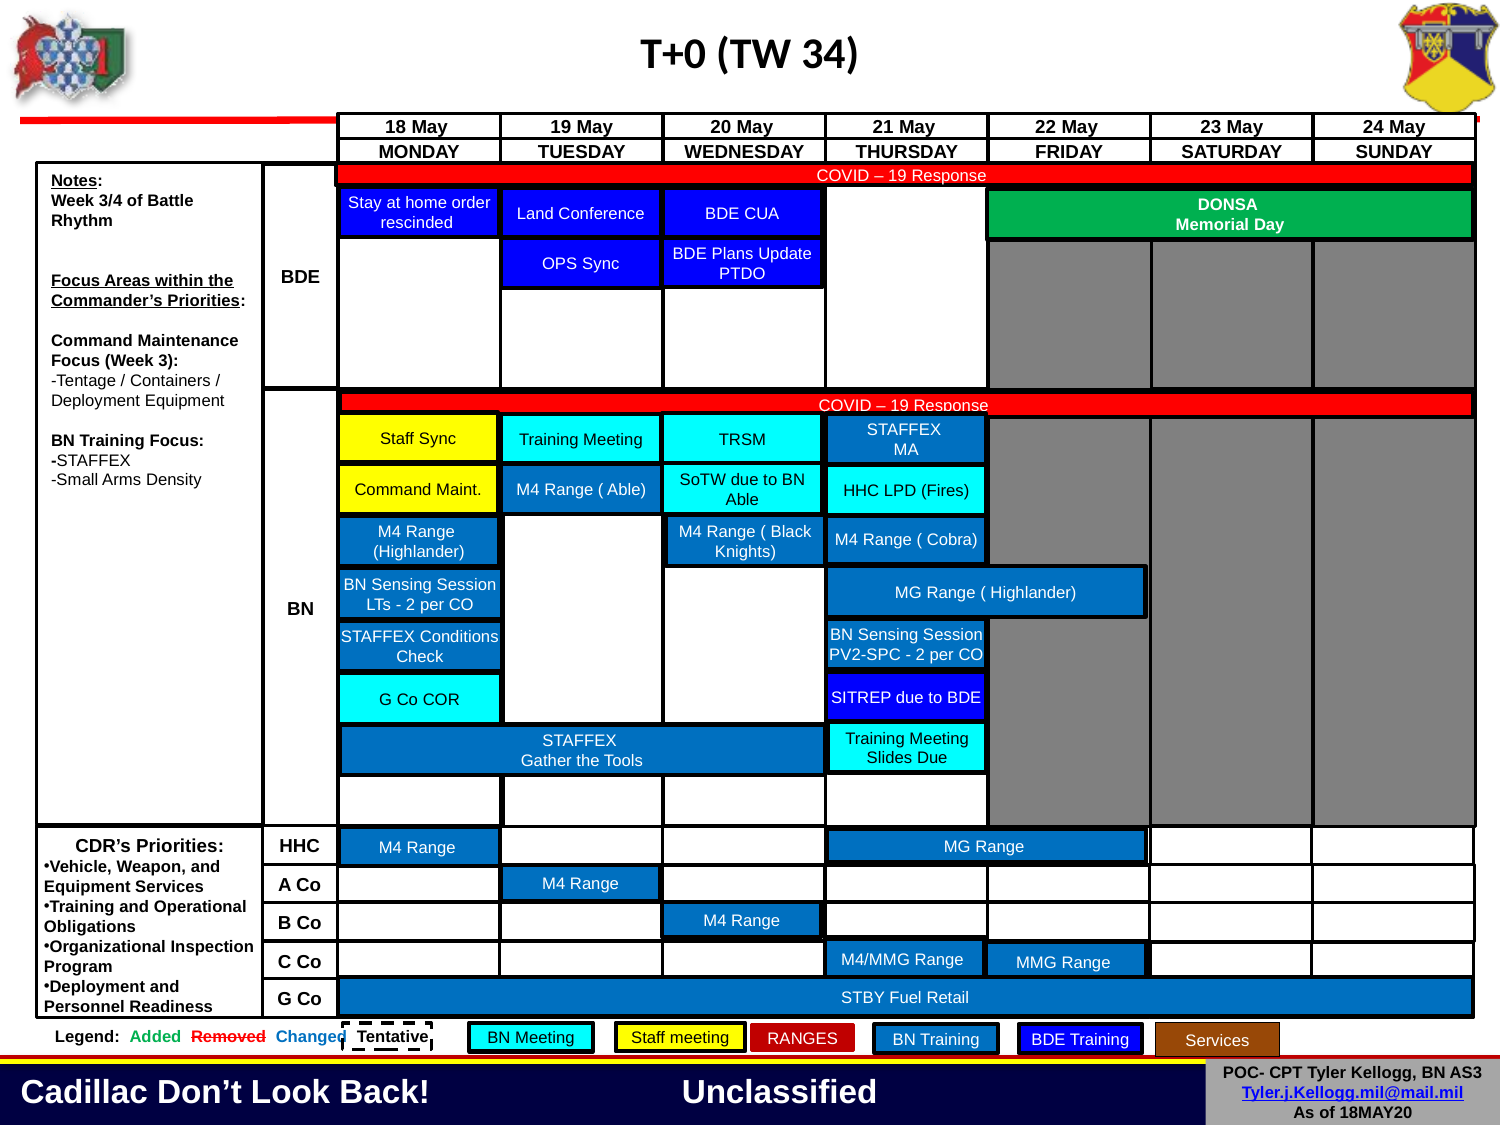

T+0 (TW 34)
18 May
19 May
20 May
21 May
22 May
23 May
24 May
MONDAY
TUESDAY
WEDNESDAY
THURSDAY
FRIDAY
SATURDAY
SUNDAY
Notes:
Week 3/4 of Battle Rhythm

Focus Areas within the Commander’s Priorities:

Command Maintenance Focus (Week 3):
-Tentage / Containers / Deployment Equipment

BN Training Focus:
-STAFFEX
-Small Arms Density

COVID – 19 Response
BDE

Stay at home order rescinded
Land Conference
BDE CUA
DONSA
Memorial Day
BDE Plans Update
PTDO
OPS Sync

BN
COVID – 19 Response
Staff Sync
TRSM
STAFFEX
MA
Training Meeting

SoTW due to BN
Able
M4 Range ( Able)
Command Maint.
HHC LPD (Fires)
M4 Range ( Cobra)
M4 Range ( Black Knights)
M4 Range
(Highlander)
MG Range ( Highlander)
BN Sensing Session
LTs - 2 per CO
BN Sensing Session
PV2-SPC - 2 per CO
STAFFEX Conditions Check
SITREP due to BDE
G Co COR
Training Meeting Slides Due
STAFFEX
Gather the Tools
HHC
CDR’s Priorities:
Vehicle, Weapon, and Equipment Services
Training and Operational Obligations
Organizational Inspection Program
Deployment and Personnel Readiness

M4 Range
MG Range

A Co

M4 Range
M4 Range

B Co

M4 Range
M4/MMG Range
C Co

MMG Range

STBY Fuel Retail
G Co

13
Legend:  Added  Removed  Changed  Tentative
Services
BN Meeting
Staff meeting

BDE Training
RANGES
BN Training
POC- CPT Tyler Kellogg, BN AS3
Tyler.j.Kellogg.mil@mail.mil
As of 18MAY20